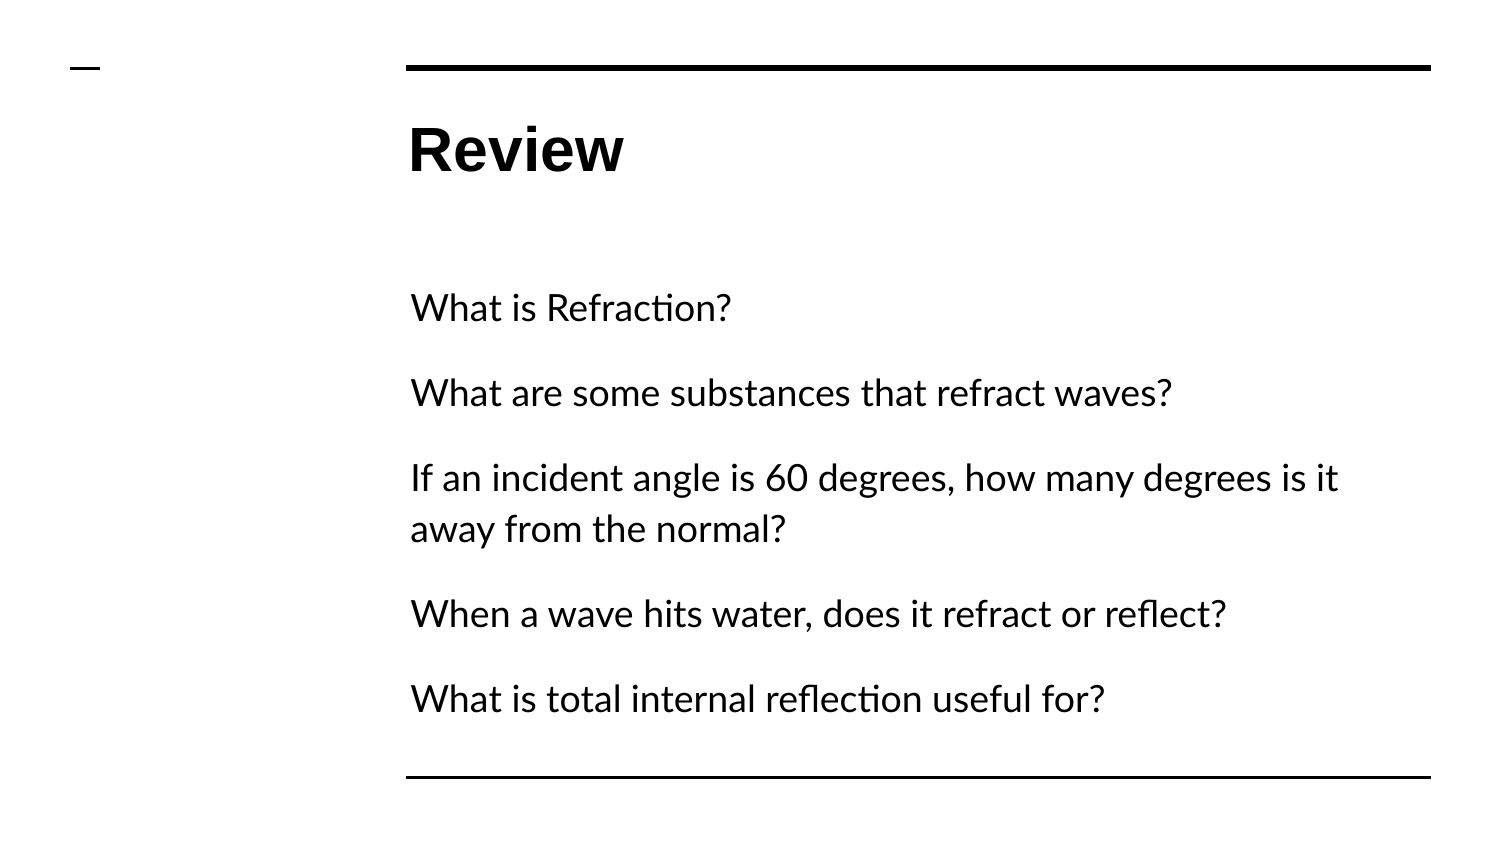

# Review
What is Refraction?
What are some substances that refract waves?
If an incident angle is 60 degrees, how many degrees is it away from the normal?
When a wave hits water, does it refract or reflect?
What is total internal reflection useful for?